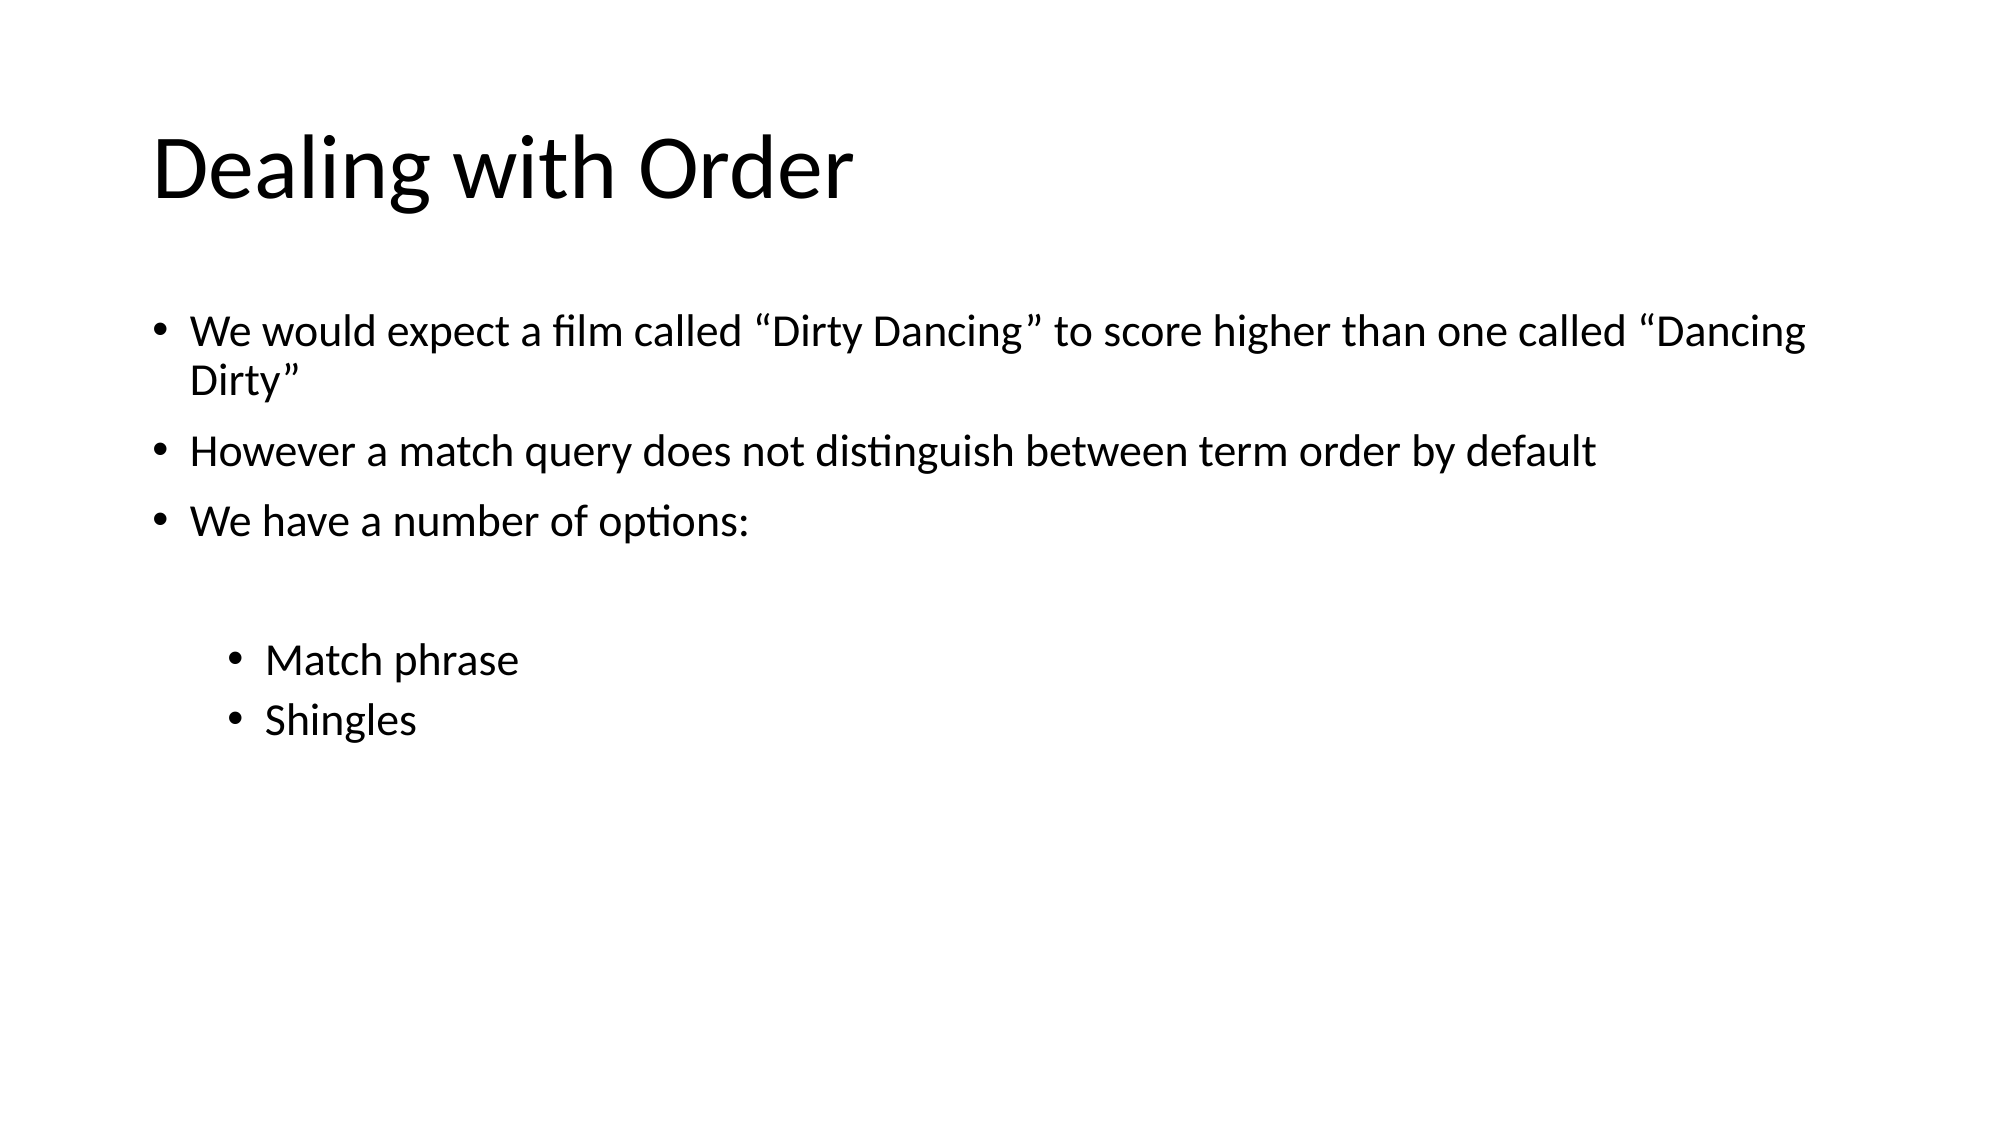

# Dealing with Order
We would expect a film called “Dirty Dancing” to score higher than one called “Dancing Dirty”
However a match query does not distinguish between term order by default
We have a number of options:

Match phrase
Shingles